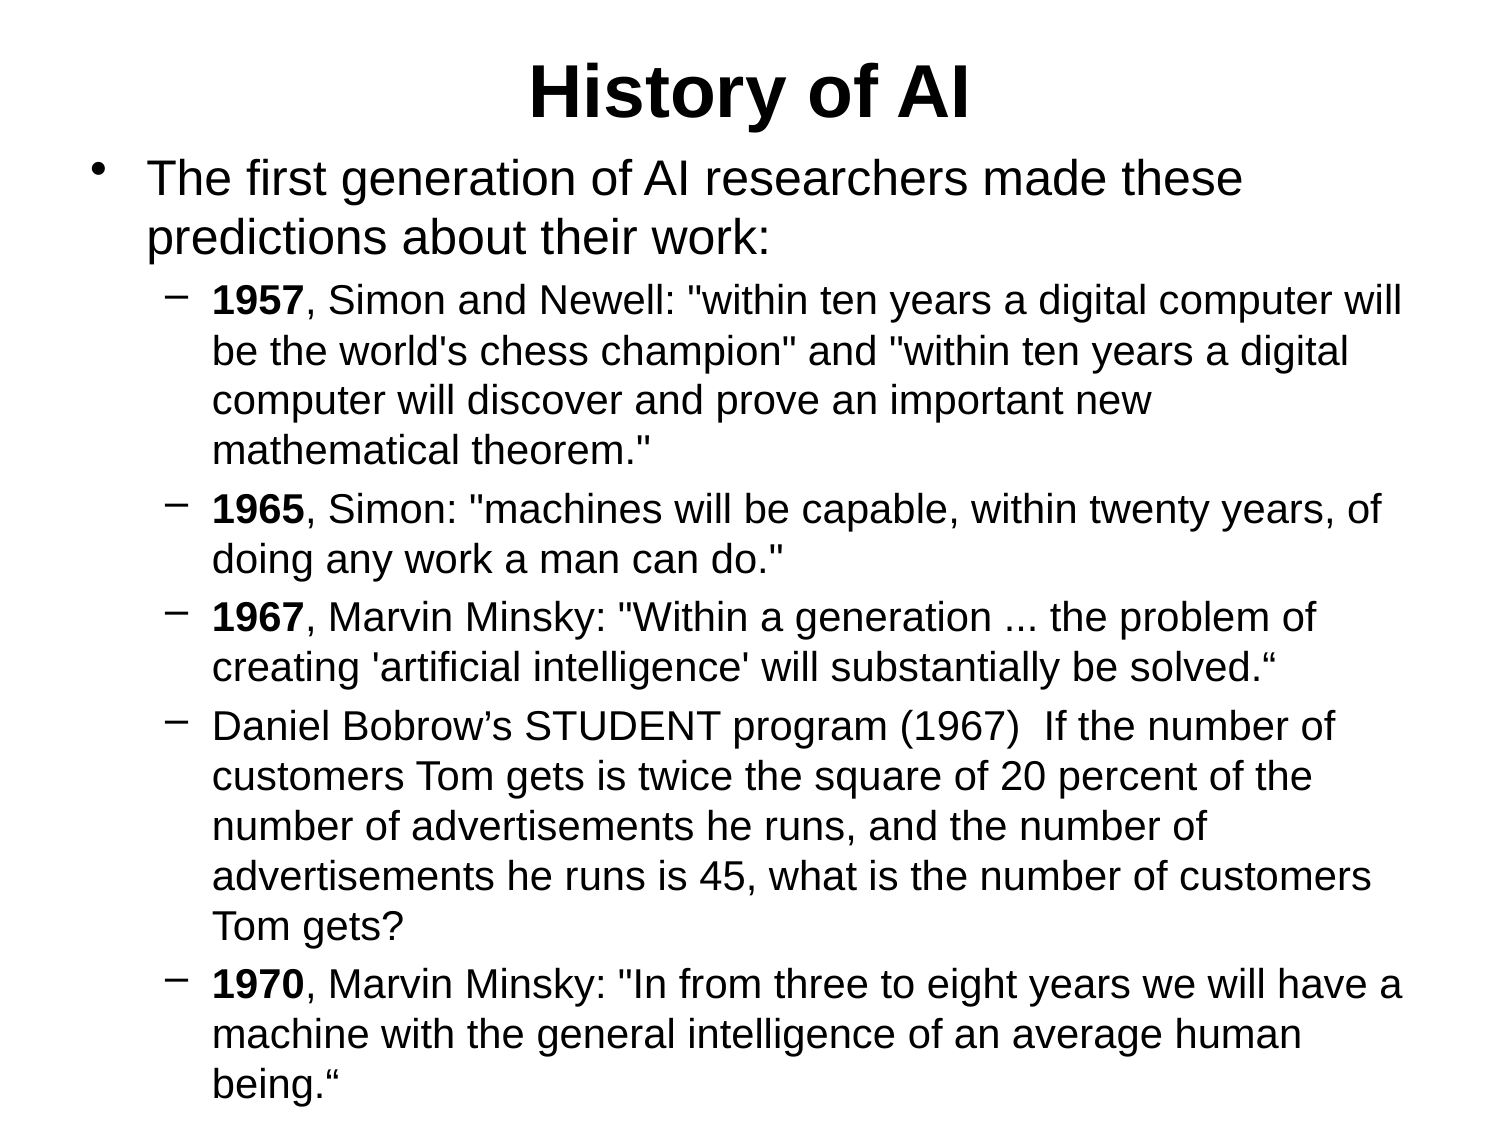

# History of AI
The first generation of AI researchers made these predictions about their work:
1957, Simon and Newell: "within ten years a digital computer will be the world's chess champion" and "within ten years a digital computer will discover and prove an important new mathematical theorem."
1965, Simon: "machines will be capable, within twenty years, of doing any work a man can do."
1967, Marvin Minsky: "Within a generation ... the problem of creating 'artificial intelligence' will substantially be solved.“
Daniel Bobrow’s STUDENT program (1967)  If the number of customers Tom gets is twice the square of 20 percent of the number of advertisements he runs, and the number of advertisements he runs is 45, what is the number of customers Tom gets?
1970, Marvin Minsky: "In from three to eight years we will have a machine with the general intelligence of an average human being.“

Expectations were high!